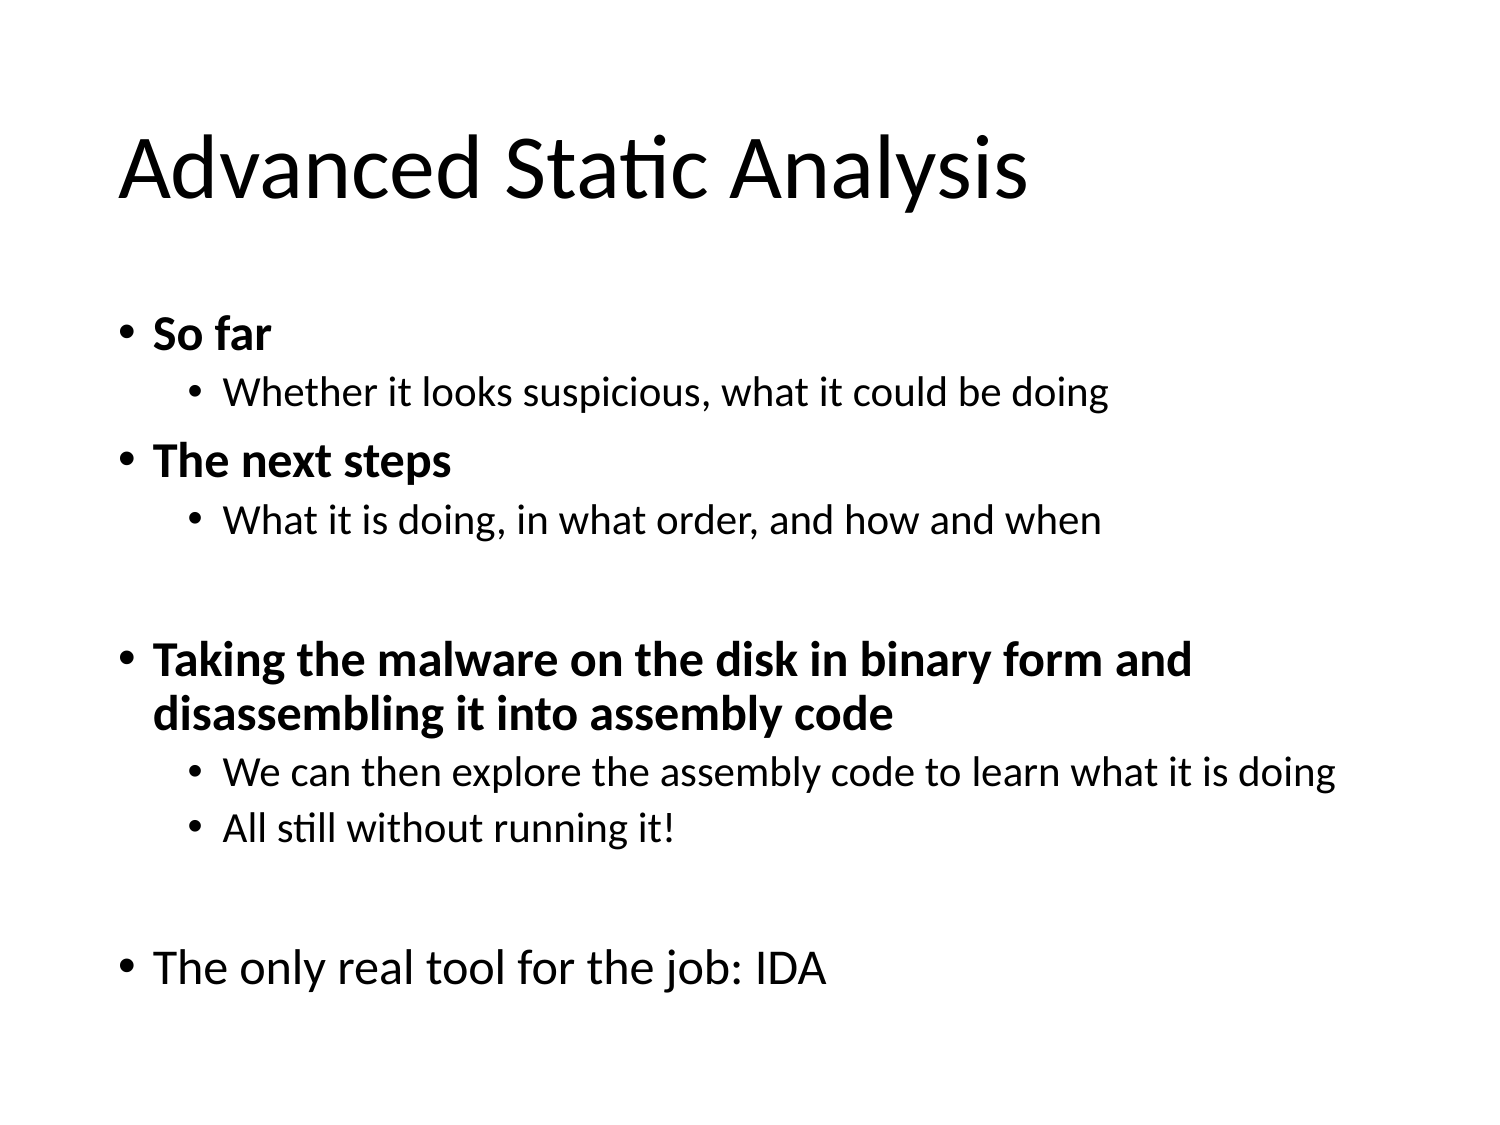

# Advanced Static Analysis
So far
Whether it looks suspicious, what it could be doing
The next steps
What it is doing, in what order, and how and when

Taking the malware on the disk in binary form and disassembling it into assembly code
We can then explore the assembly code to learn what it is doing
All still without running it!

The only real tool for the job: IDA